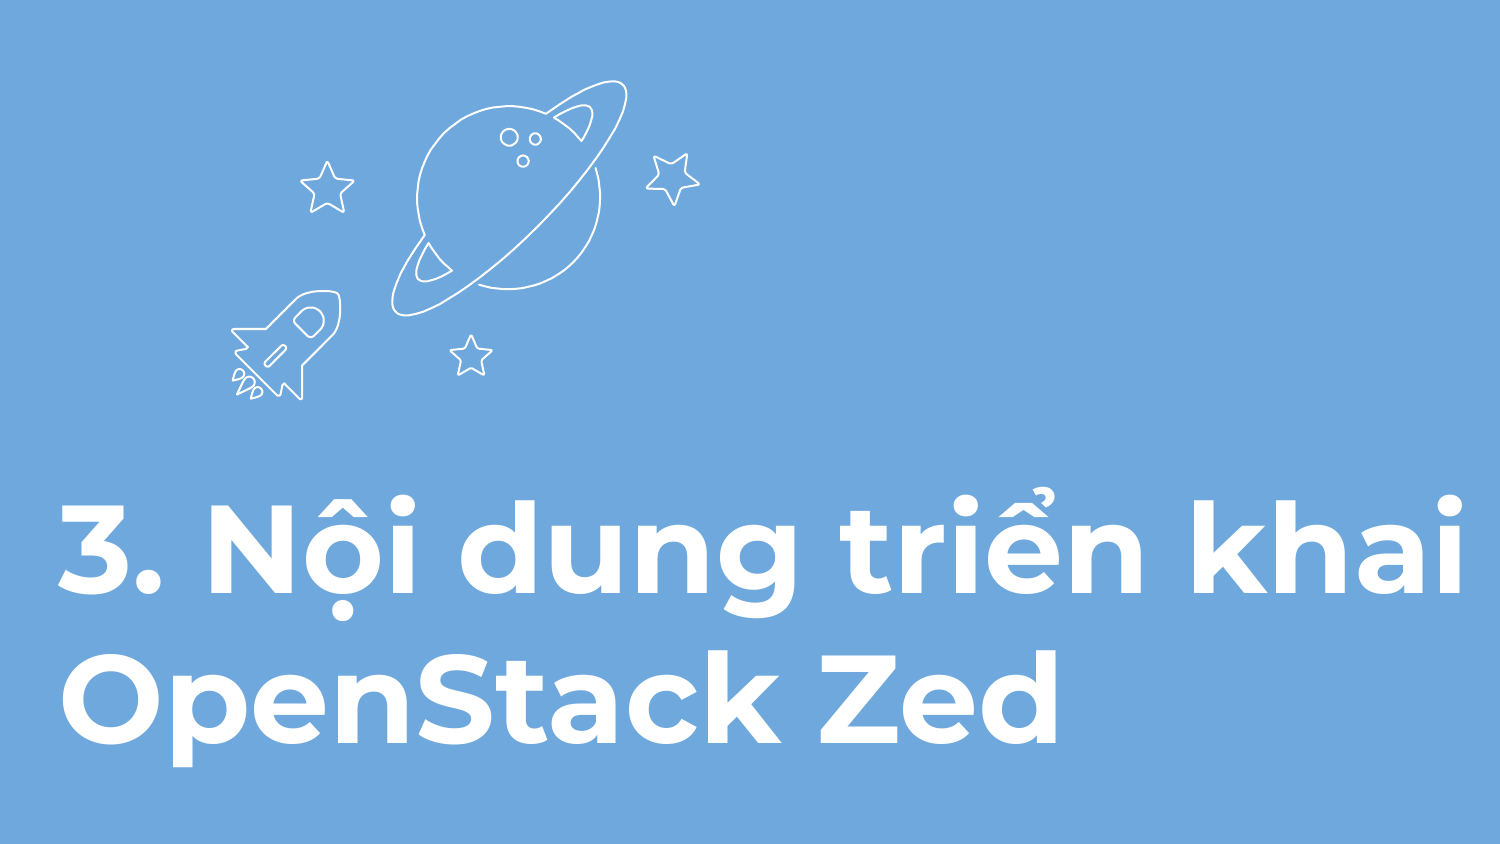

3. Nội dung triển khai
OpenStack Zed